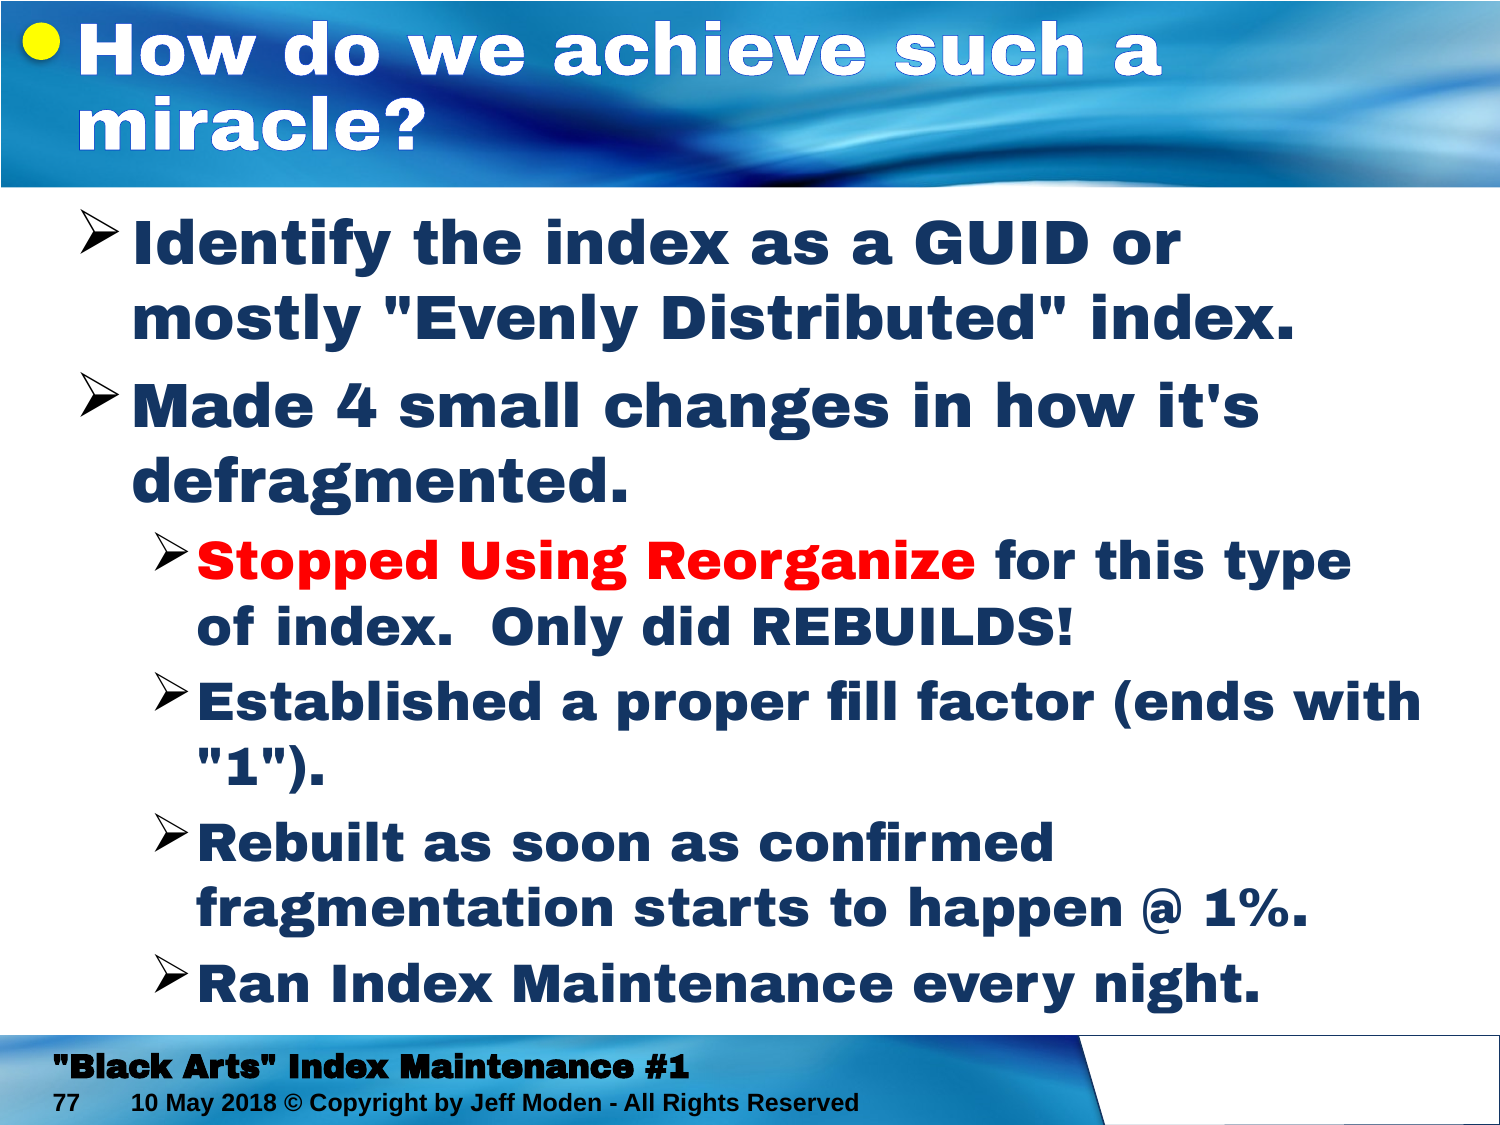

# How do we achieve such a miracle?

Identify the index as a GUID or mostly "Evenly Distributed" index.
Made 4 small changes in how it's defragmented.
Stopped Using Reorganize for this type of index.  Only did REBUILDS!
Established a proper fill factor (ends with "1").
Rebuilt as soon as confirmed fragmentation starts to happen @ 1%.
Ran Index Maintenance every night.
"Black Arts" Index Maintenance #1
77
10 May 2018 © Copyright by Jeff Moden - All Rights Reserved